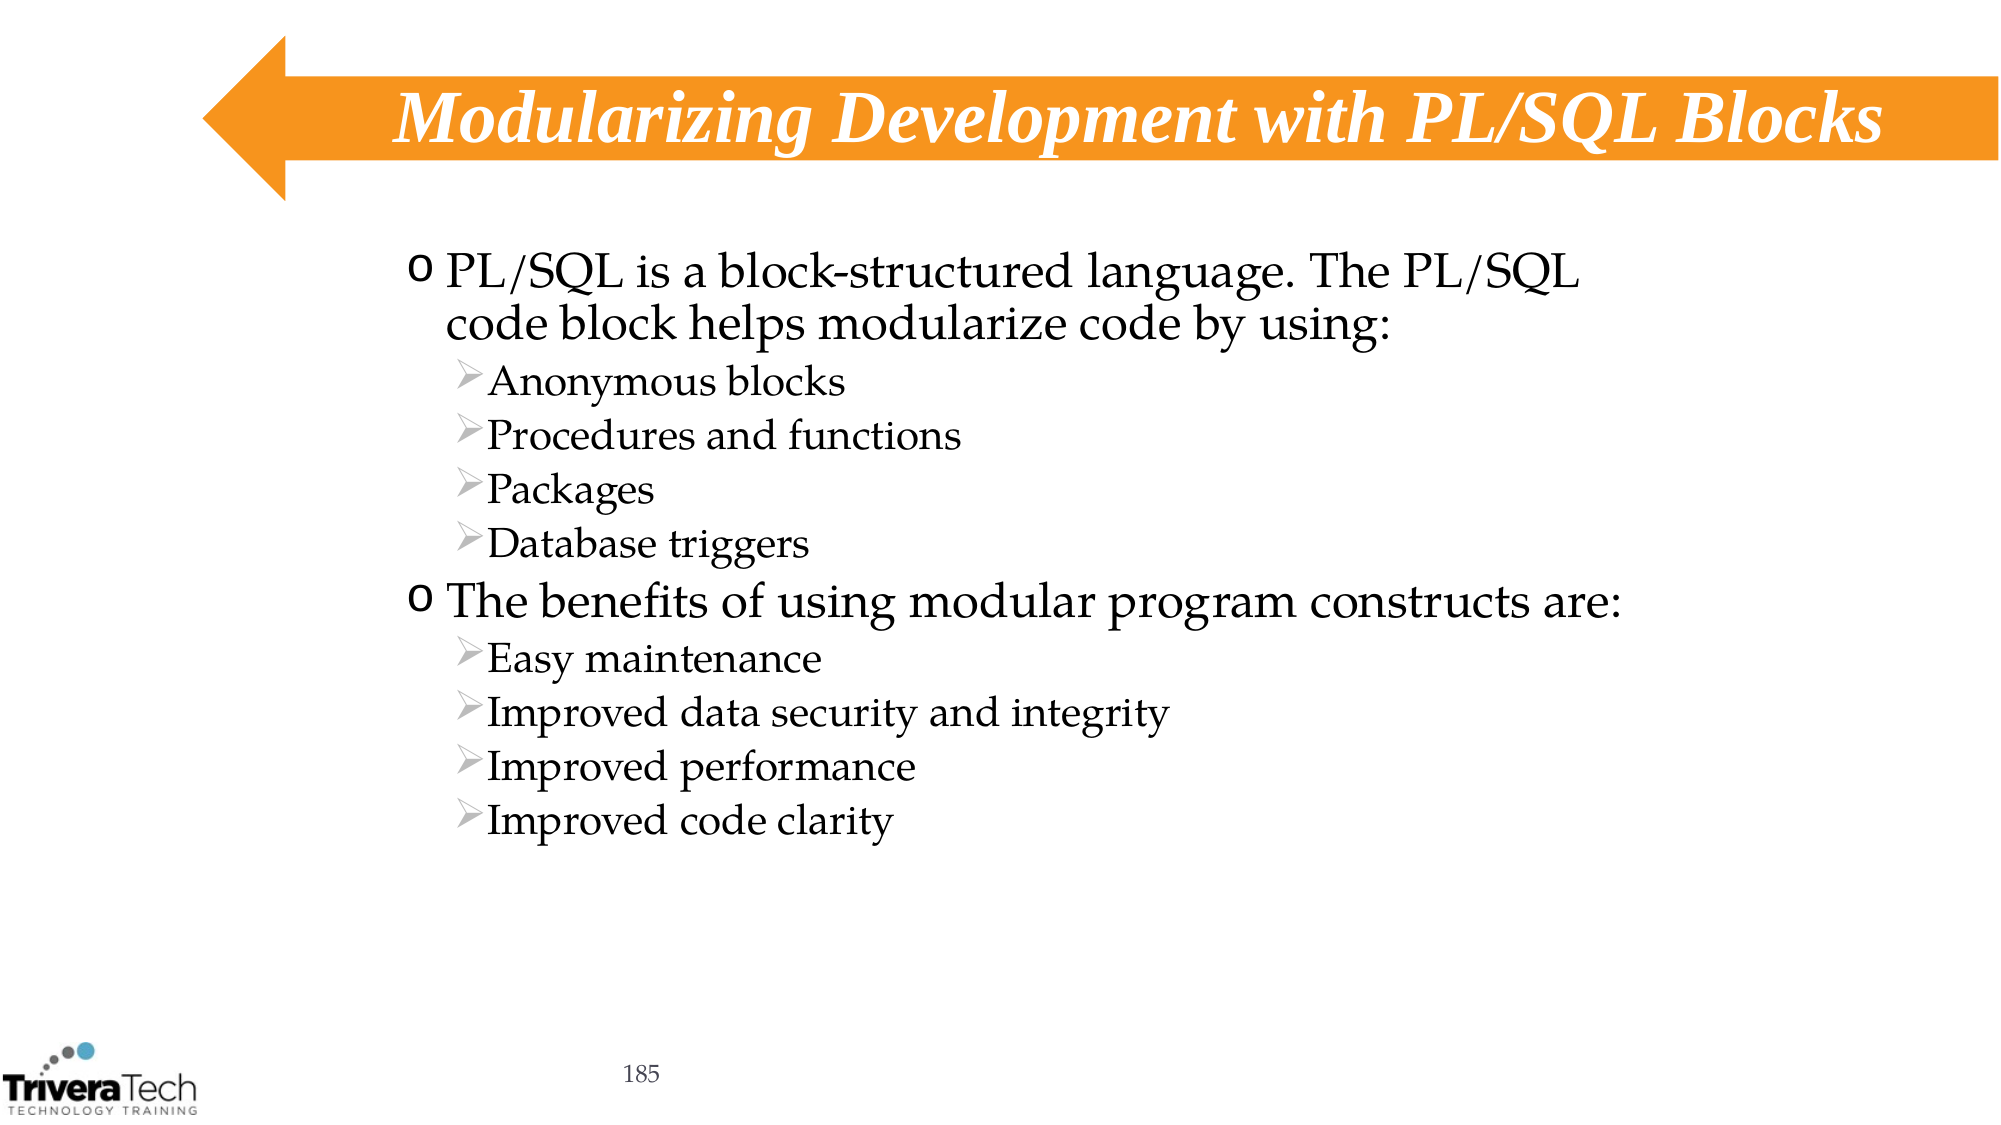

# Modularizing Development with PL/SQL Blocks
PL/SQL is a block-structured language. The PL/SQL code block helps modularize code by using:
Anonymous blocks
Procedures and functions
Packages
Database triggers
The benefits of using modular program constructs are:
Easy maintenance
Improved data security and integrity
Improved performance
Improved code clarity
185